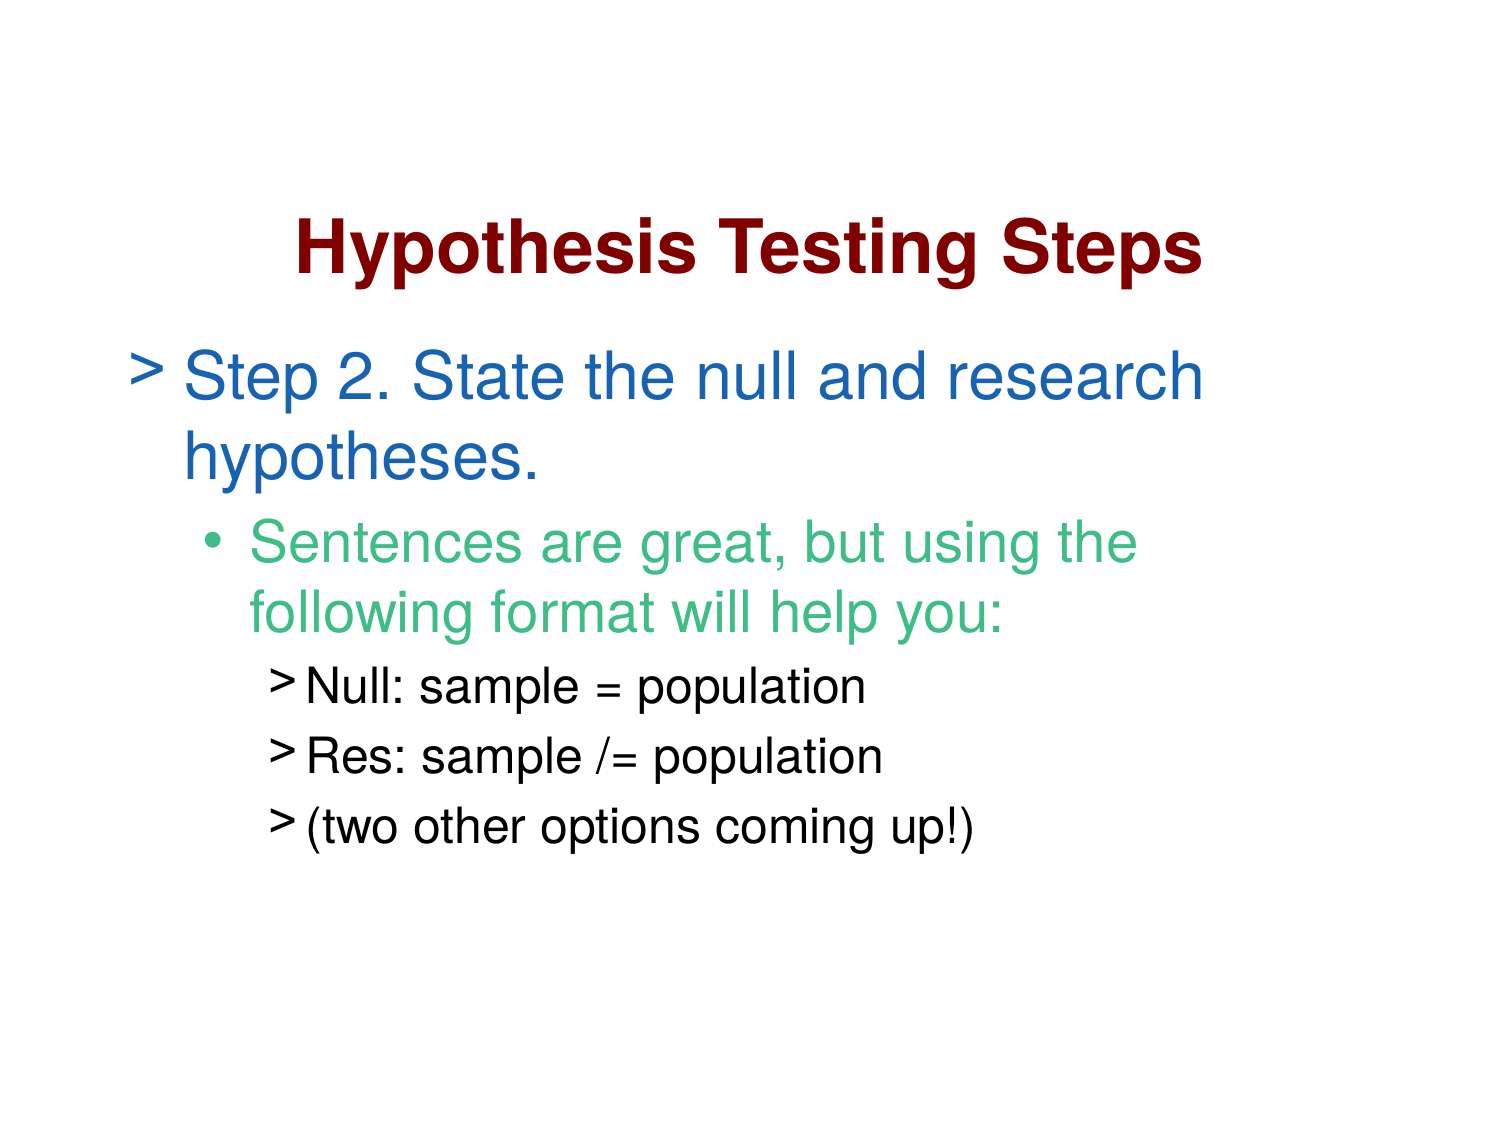

# Hypothesis Testing Steps
Step 2. State the null and research hypotheses.
Sentences are great, but using the following format will help you:
Null: sample = population
Res: sample /= population
(two other options coming up!)